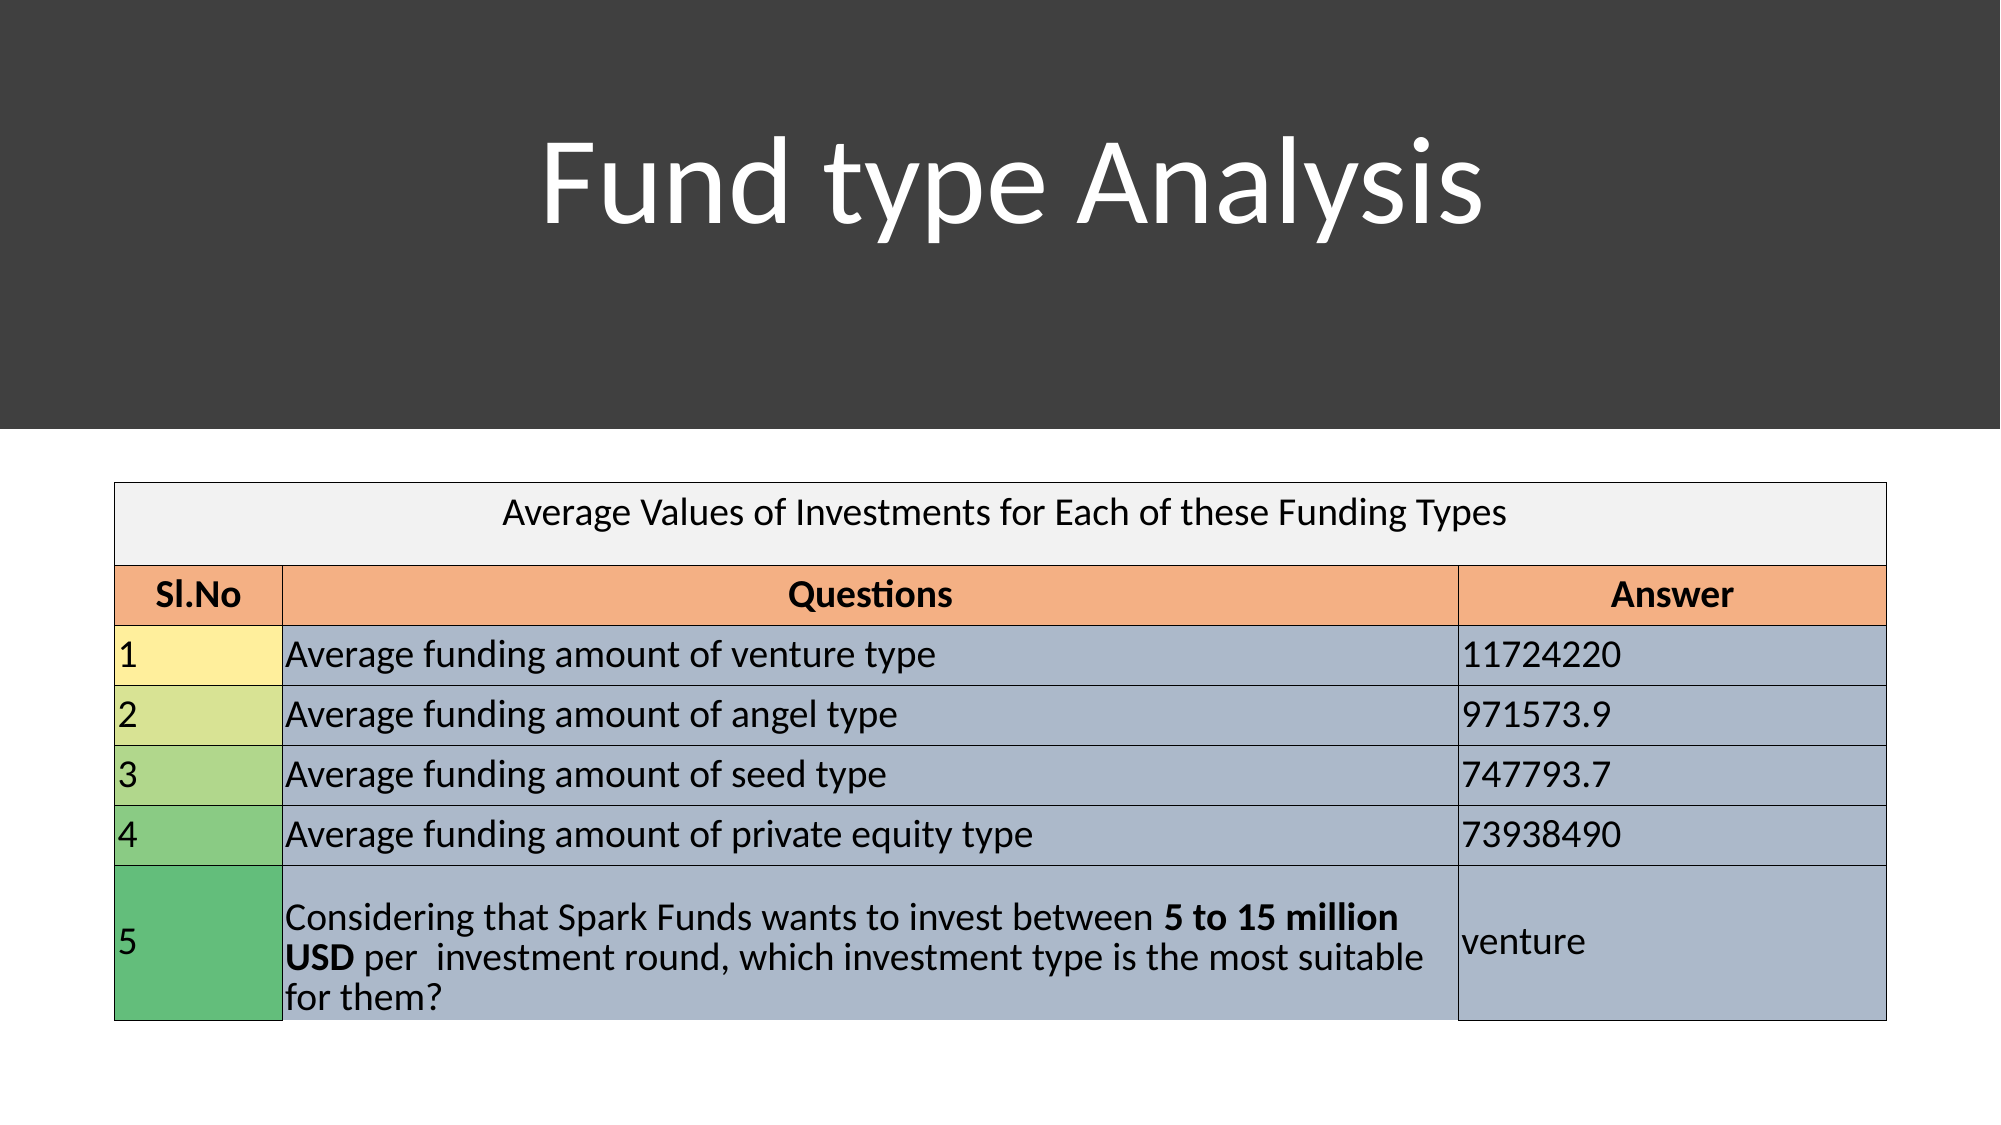

# Fund type Analysis
| Average Values of Investments for Each of these Funding Types |  |  |
| --- | --- | --- |
| Sl.No | Questions | Answer |
| 1 | Average funding amount of venture type | 11724220 |
| 2 | Average funding amount of angel type | 971573.9 |
| 3 | Average funding amount of seed type | 747793.7 |
| 4 | Average funding amount of private equity type | 73938490 |
| 5 | Considering that Spark Funds wants to invest between 5 to 15 million USD per  investment round, which investment type is the most suitable for them? | venture |